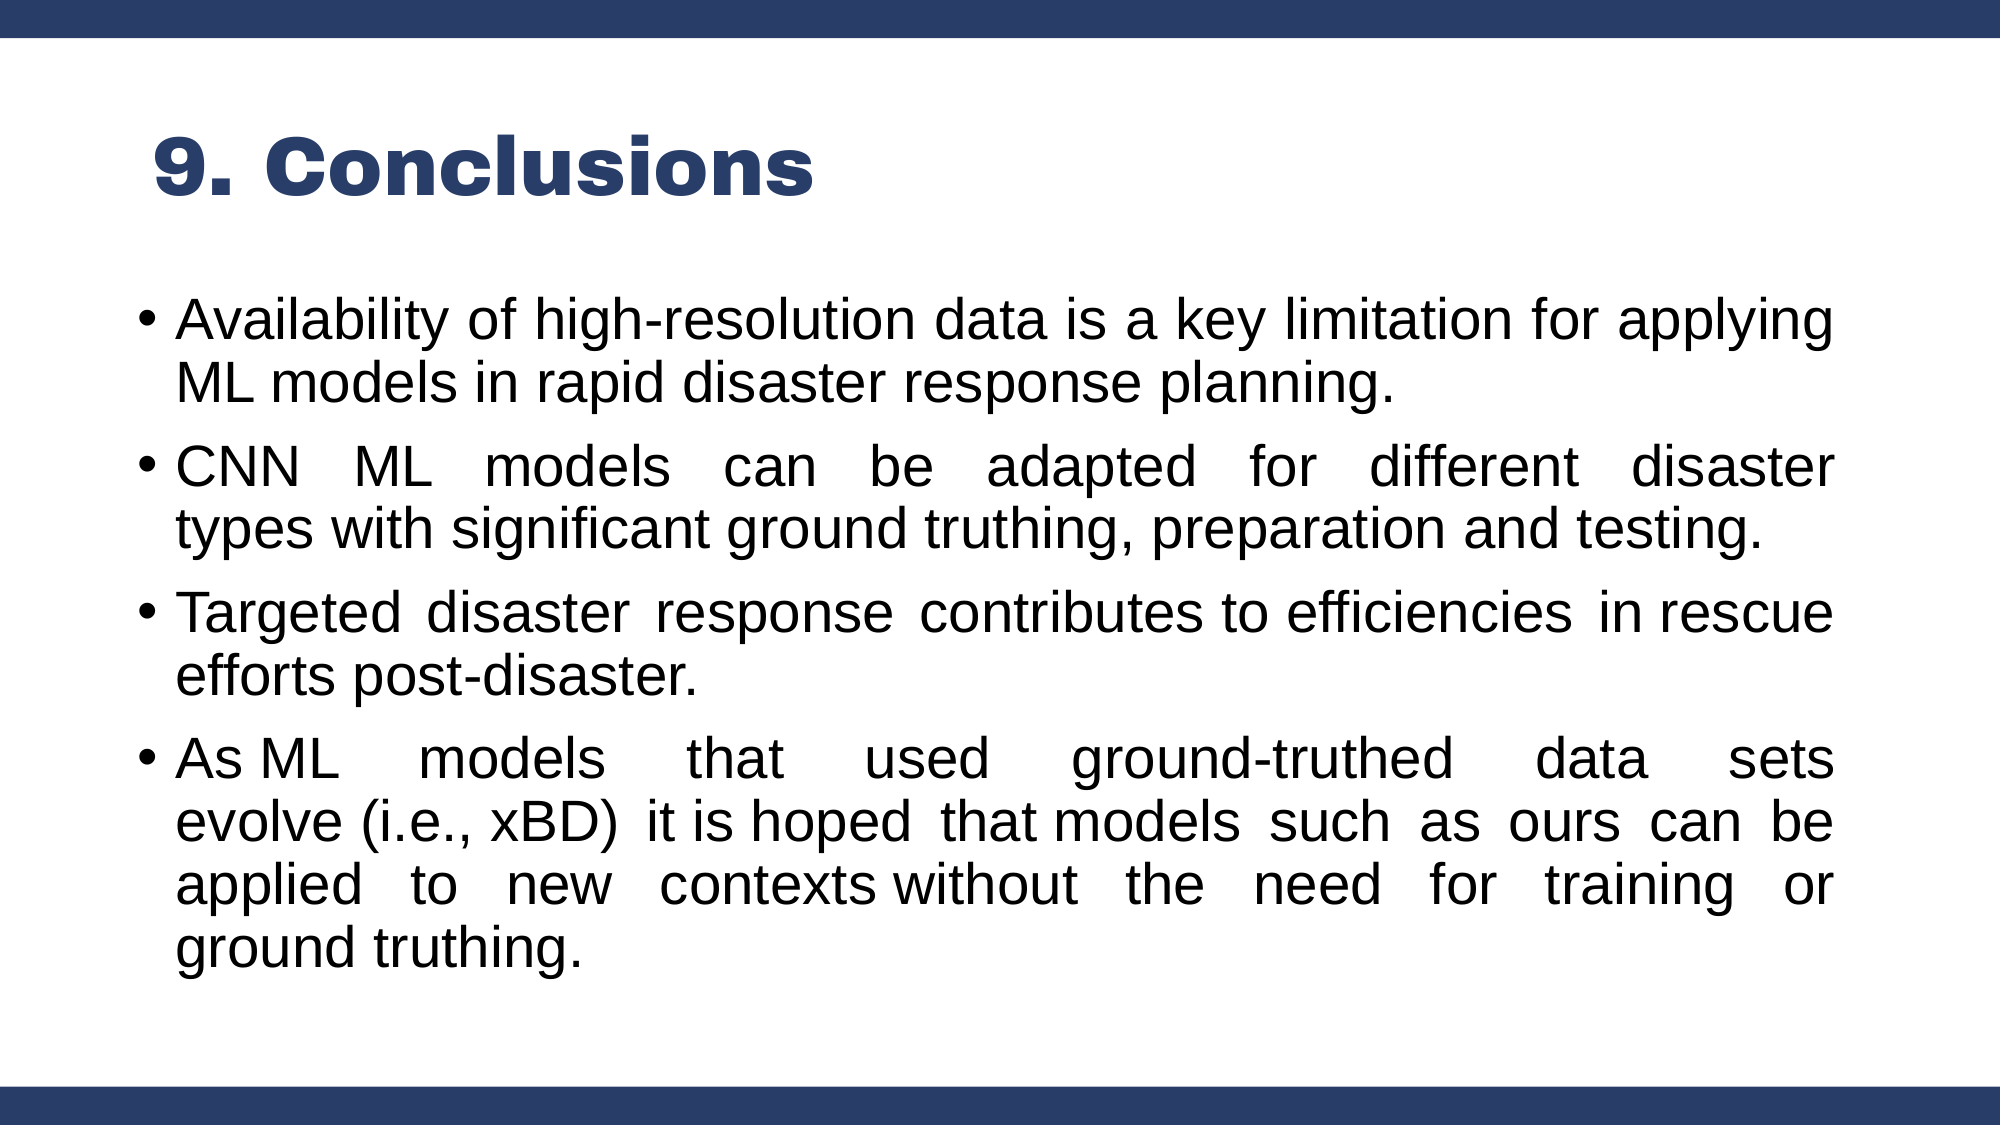

# 9. Conclusions
Availability of high-resolution data is a key limitation for applying ML models in rapid disaster response planning.
CNN ML models can be adapted for different disaster types with significant ground truthing, preparation and testing.
Targeted disaster response contributes to efficiencies in rescue efforts post-disaster.
As ML models that used ground-truthed data sets evolve (i.e., xBD) it is hoped that models such as ours can be applied to new contexts without the need for training or ground truthing.